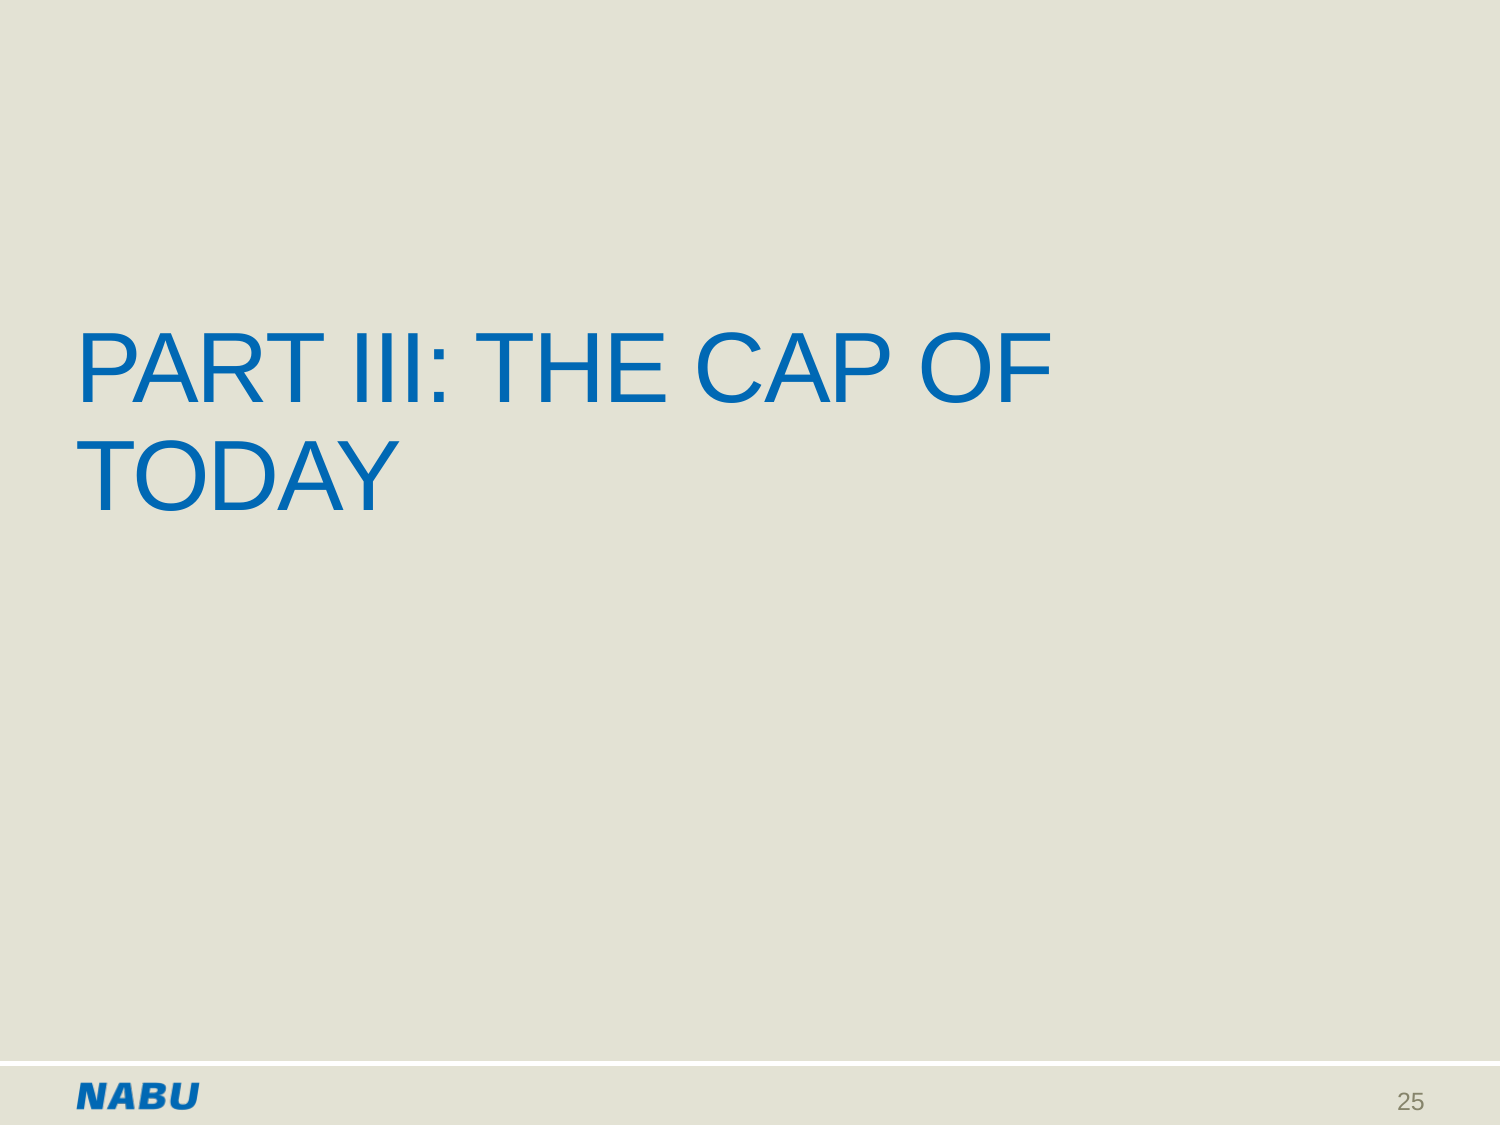

# PART III: The cap of today
25